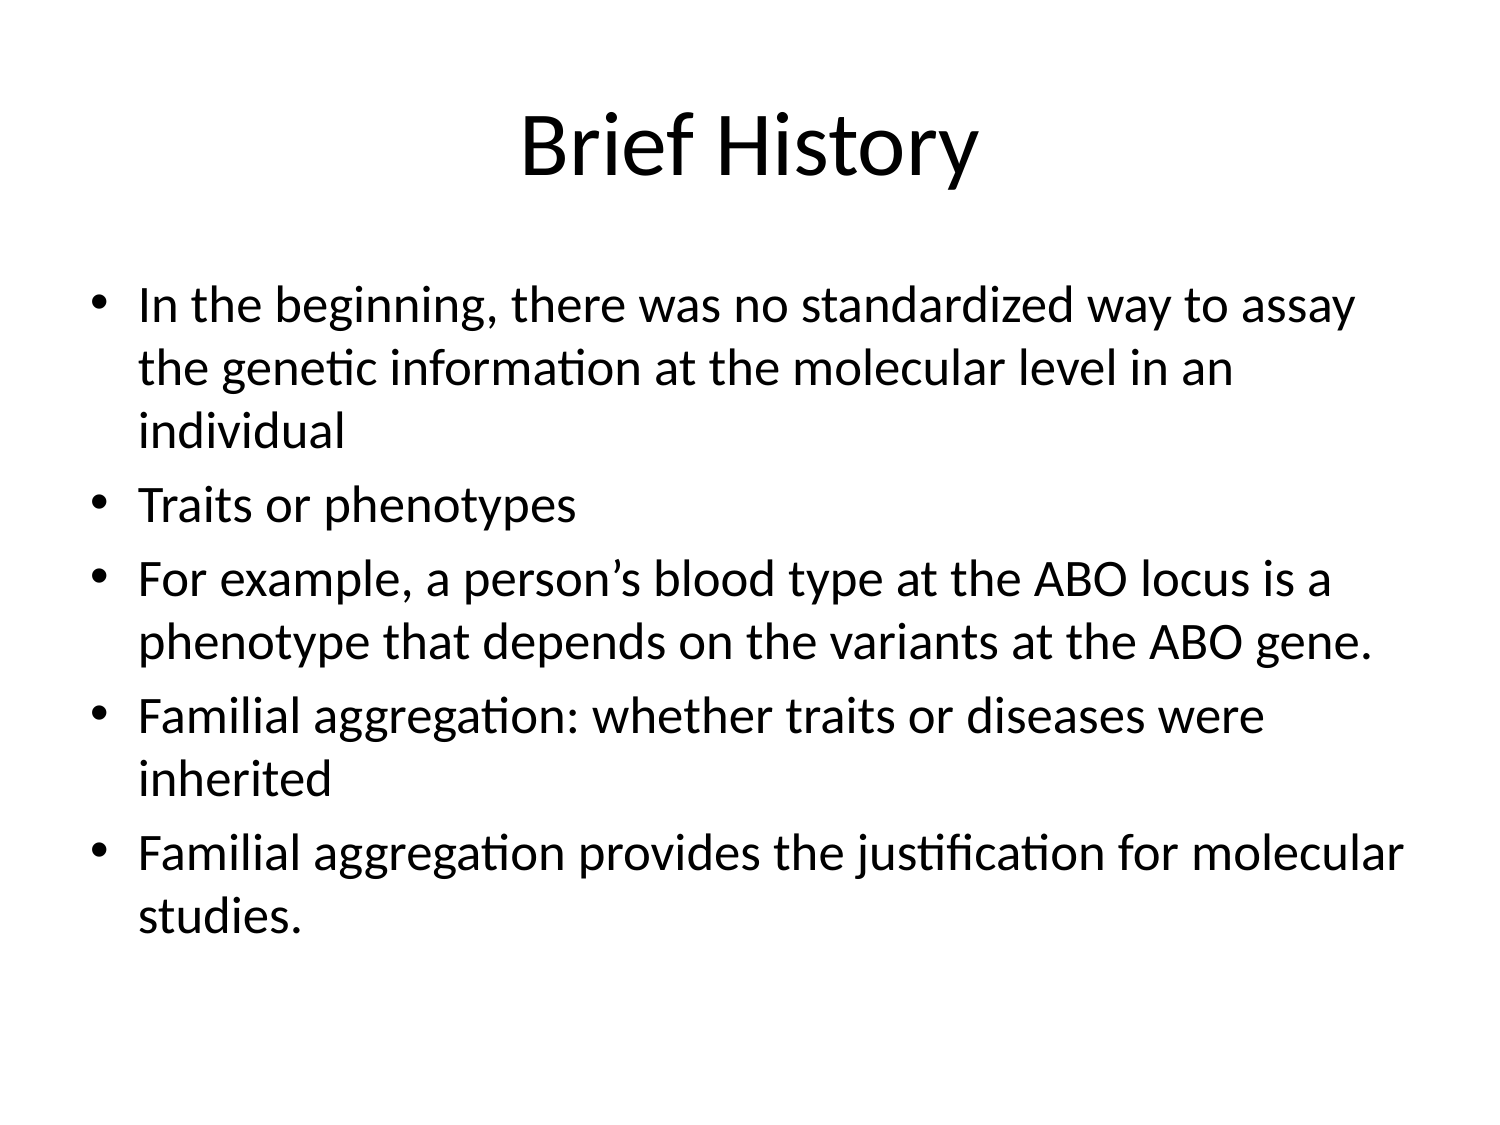

# Brief History
In the beginning, there was no standardized way to assay the genetic information at the molecular level in an individual
Traits or phenotypes
For example, a person’s blood type at the ABO locus is a phenotype that depends on the variants at the ABO gene.
Familial aggregation: whether traits or diseases were inherited
Familial aggregation provides the justification for molecular studies.